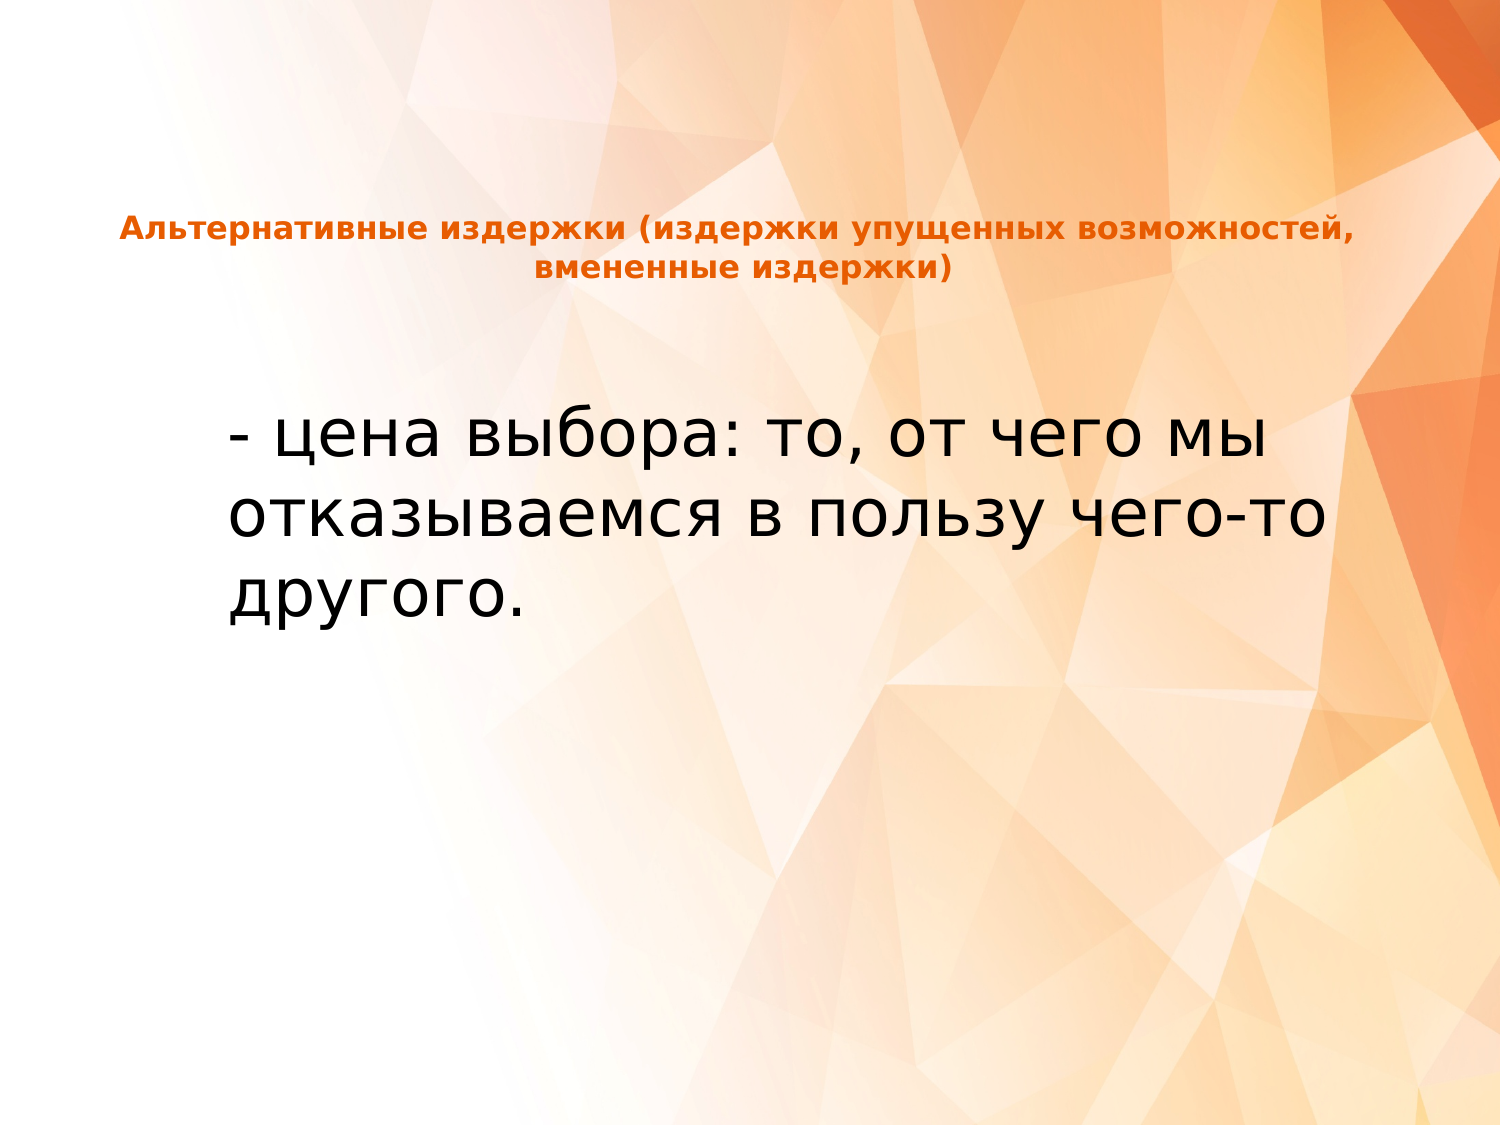

# Альтернативные издержки (издержки упущенных возможностей, вмененные издержки)
- цена выбора: то, от чего мы отказываемся в пользу чего-то другого.